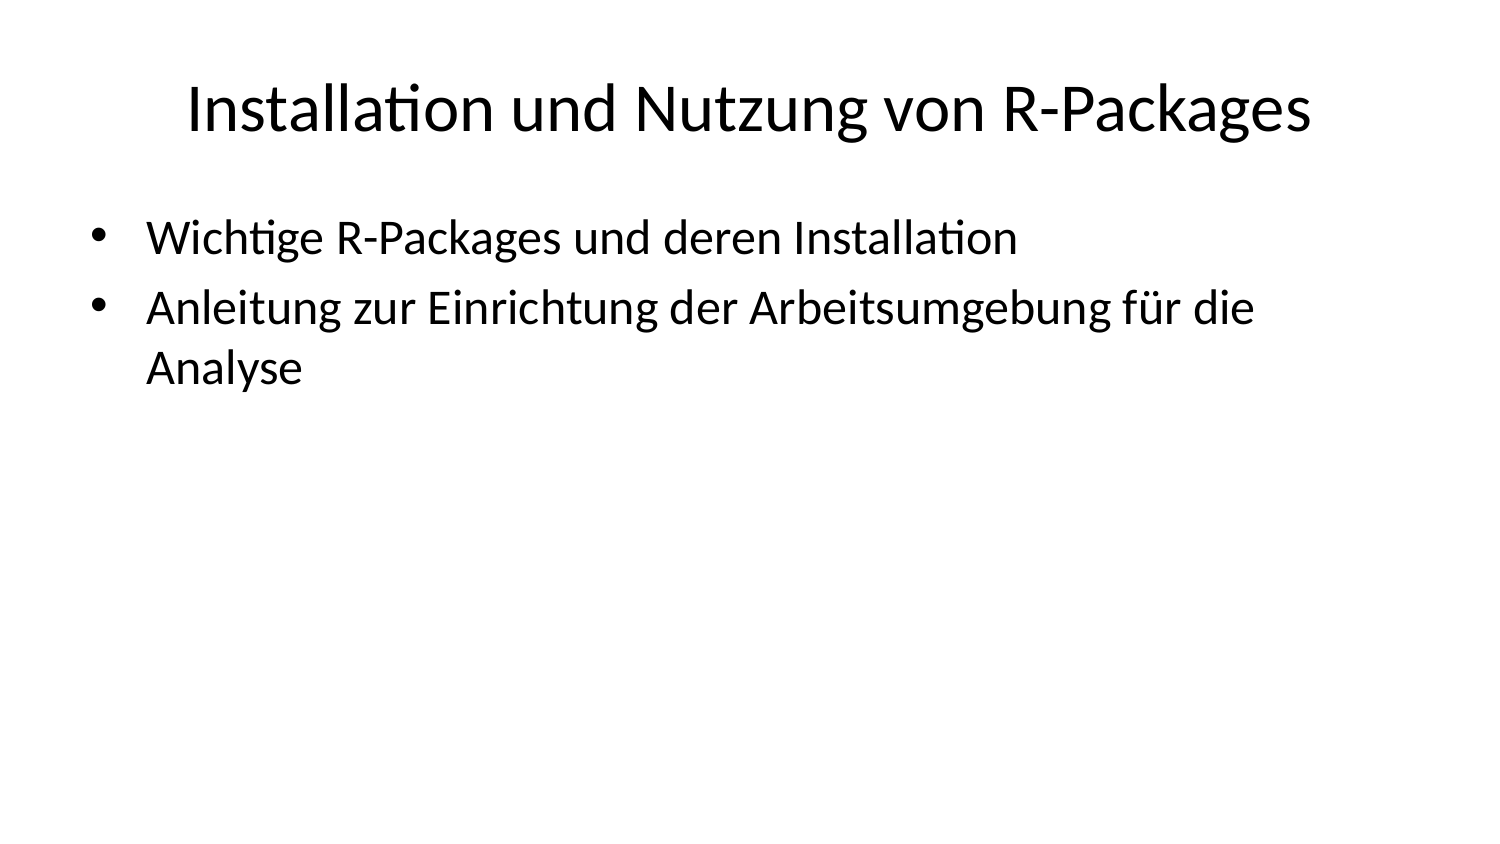

# Installation und Nutzung von R-Packages
Wichtige R-Packages und deren Installation
Anleitung zur Einrichtung der Arbeitsumgebung für die Analyse